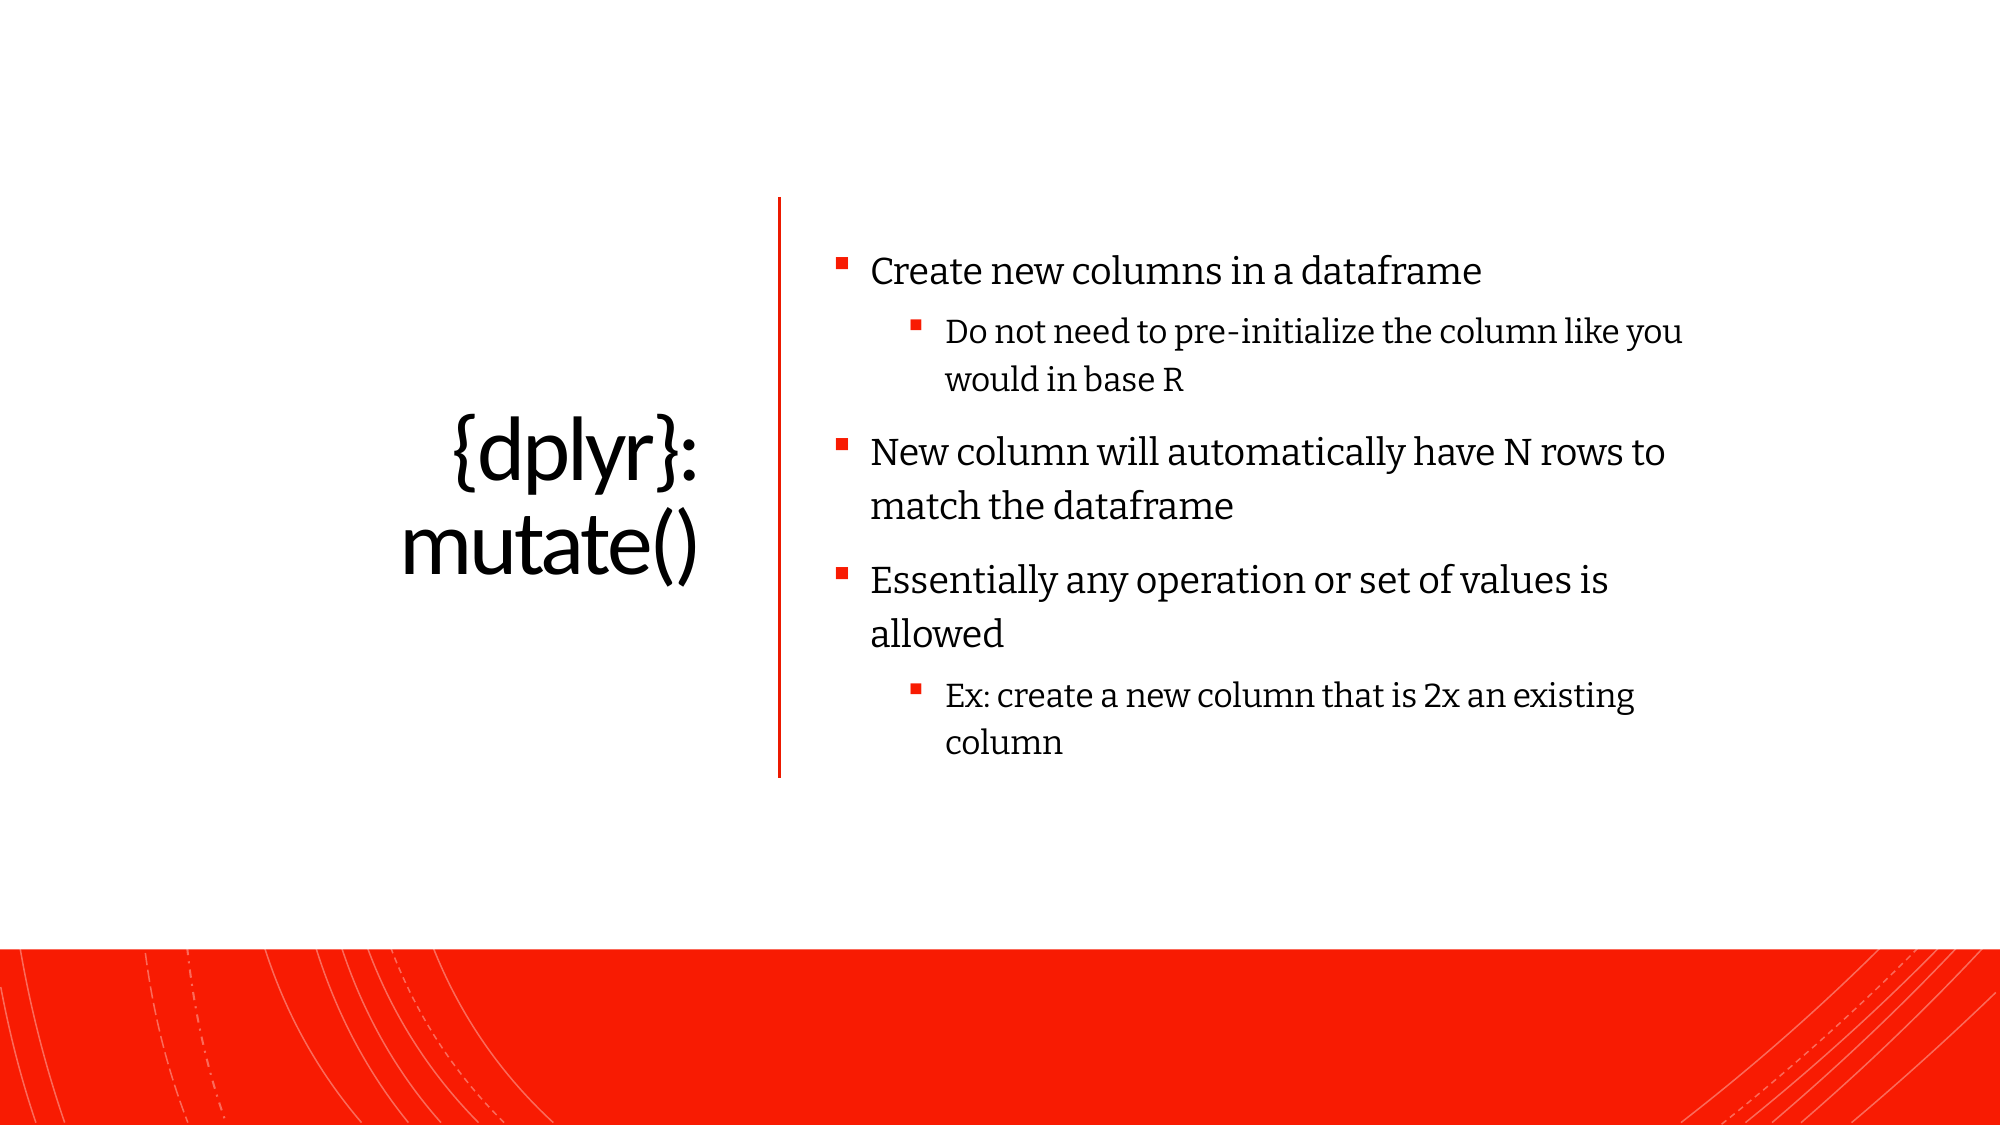

# {dplyr}: mutate()
Create new columns in a dataframe
Do not need to pre-initialize the column like you would in base R
New column will automatically have N rows to match the dataframe
Essentially any operation or set of values is allowed
Ex: create a new column that is 2x an existing column